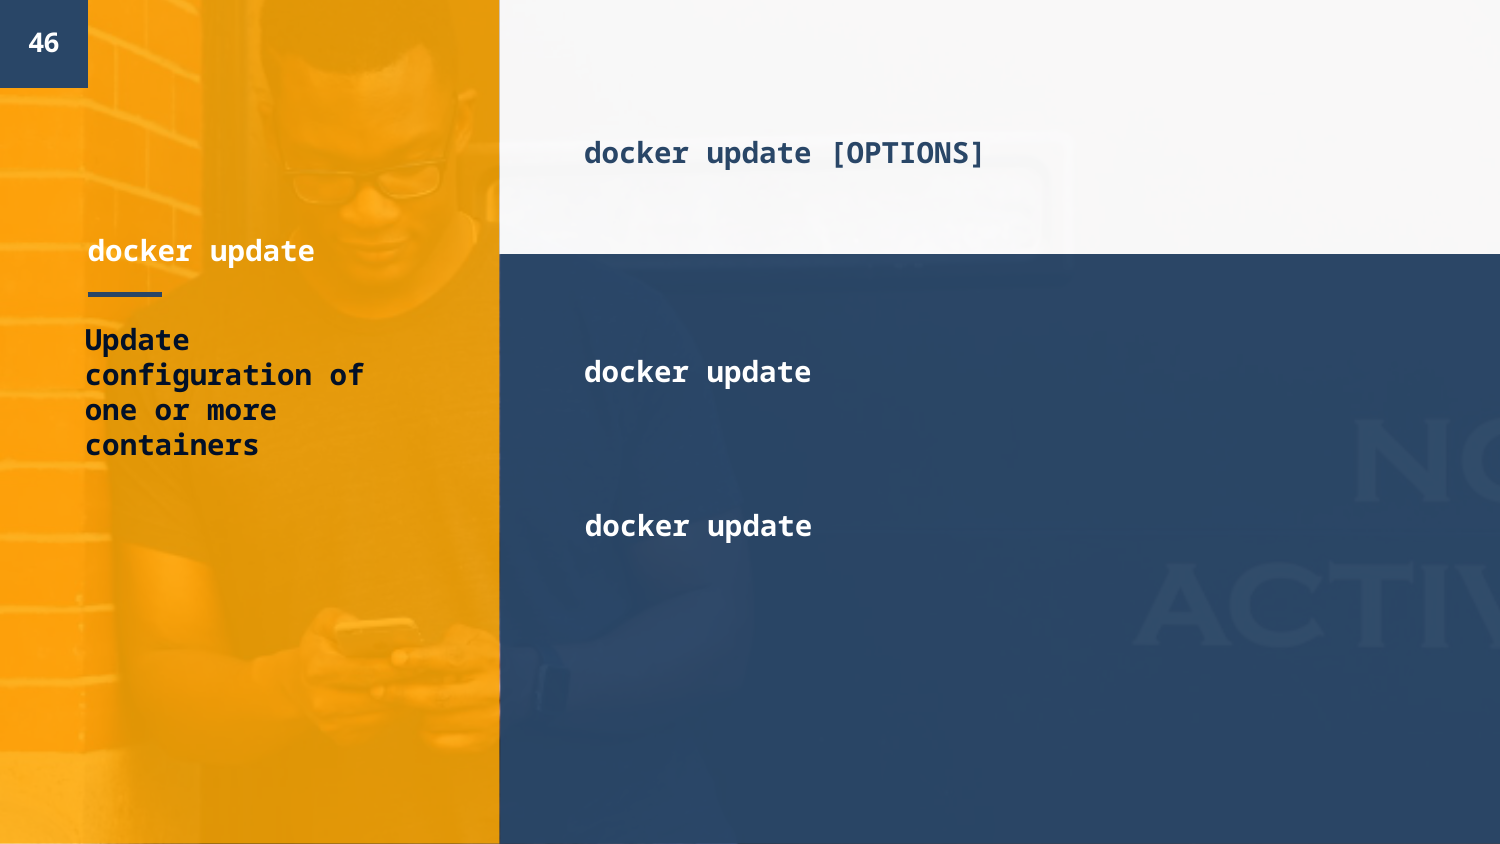

46
docker update [OPTIONS]
# docker update
docker update
Update configuration of one or more containers
docker update